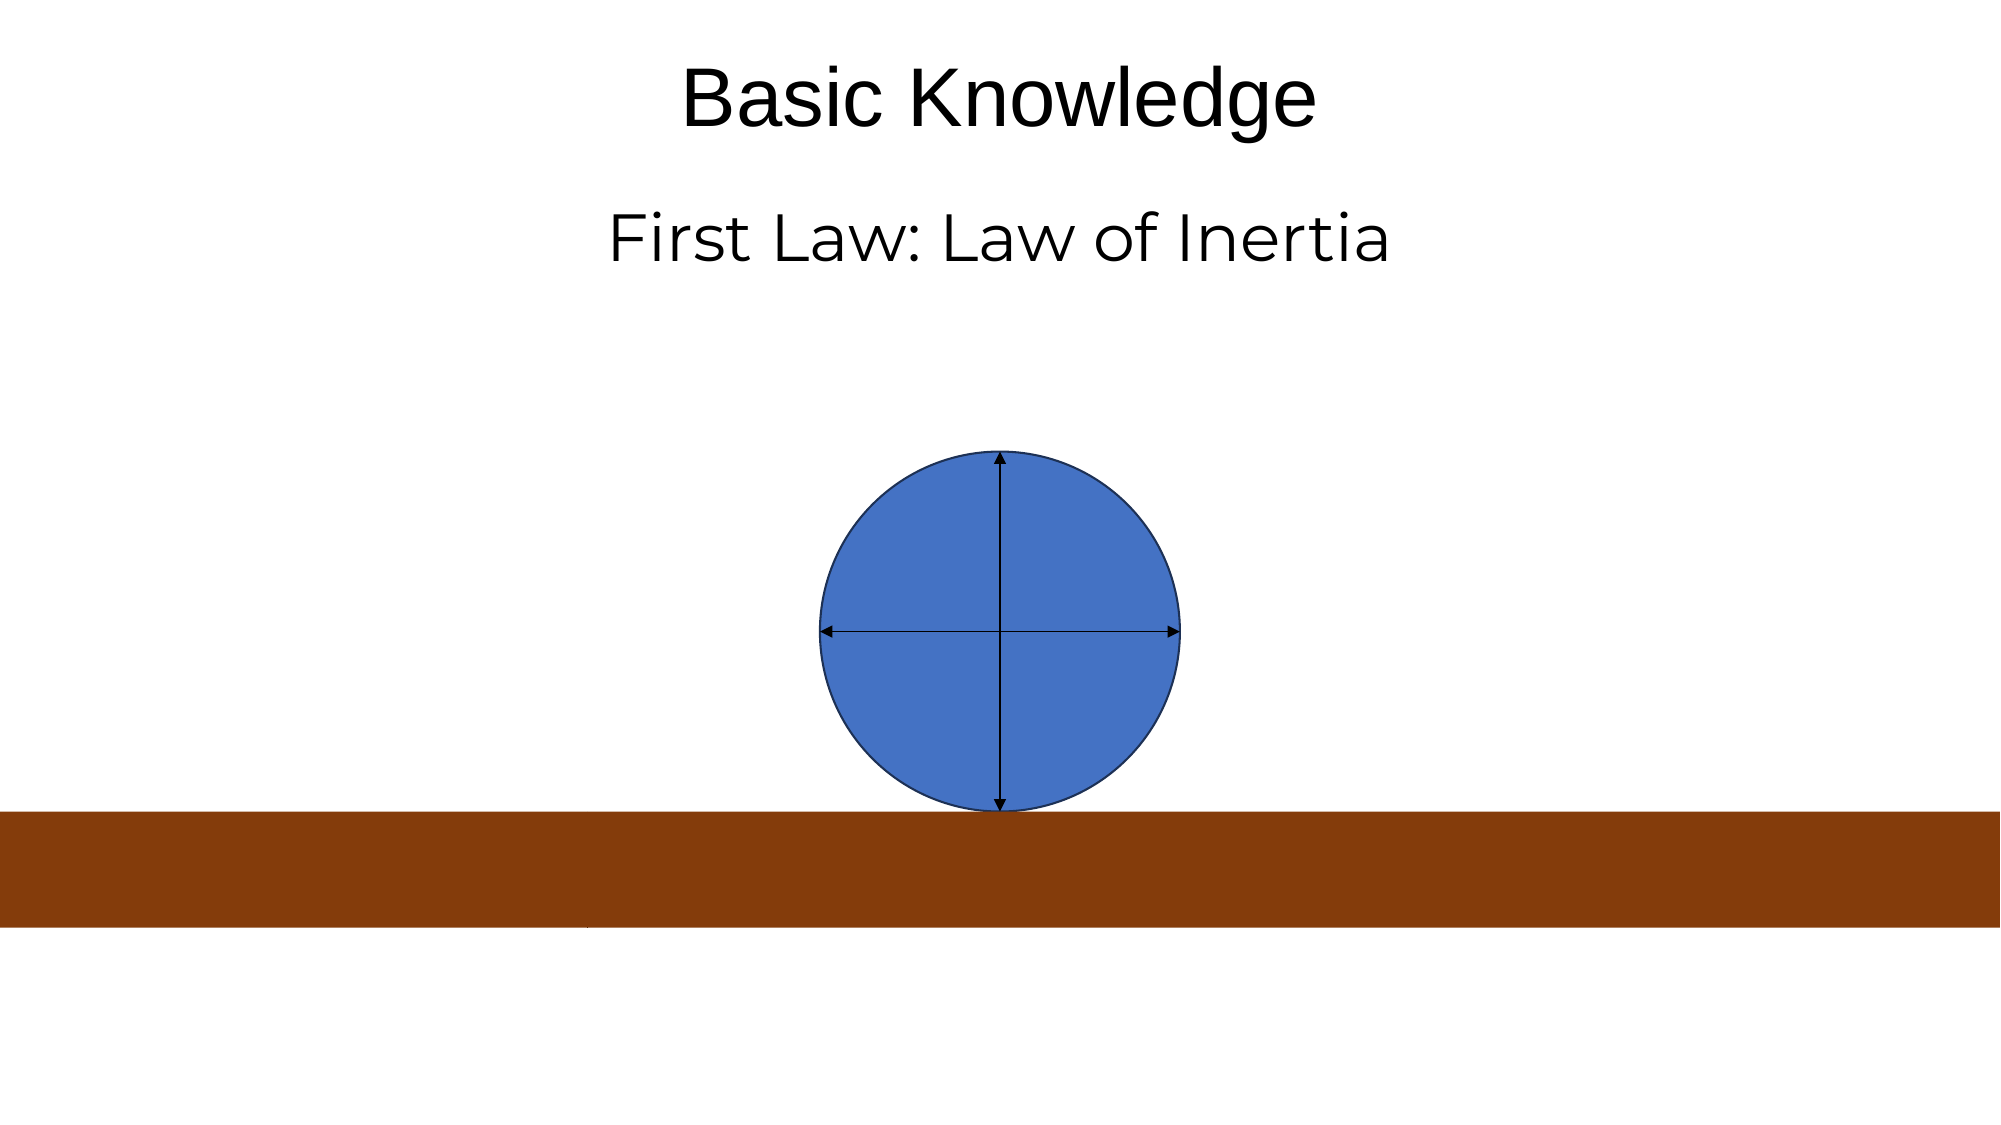

Basic Knowledge
First Law: Law of Inertia